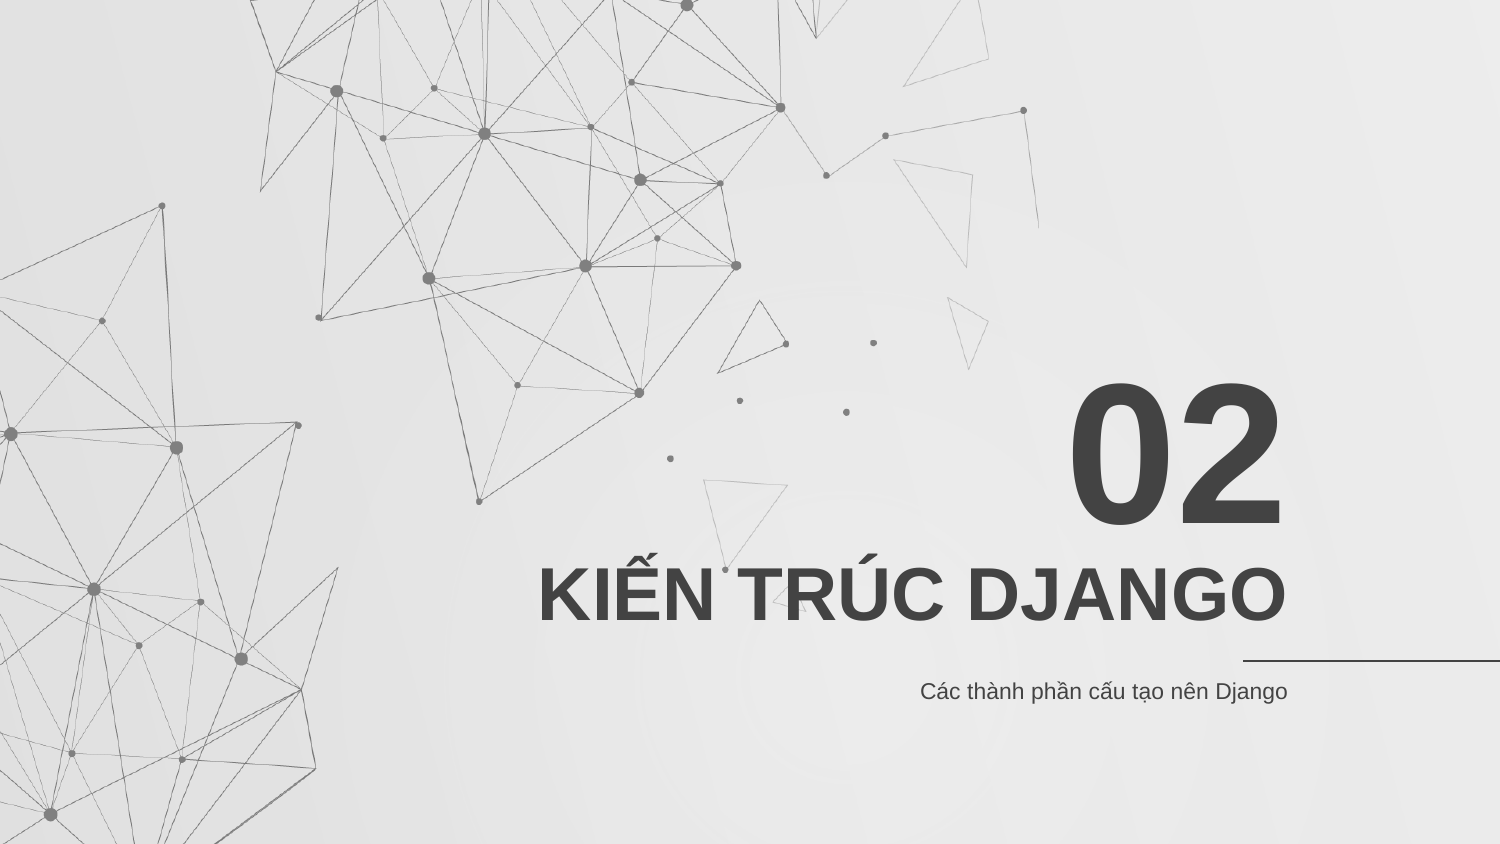

02
# KIẾN TRÚC DJANGO
Các thành phần cấu tạo nên Django